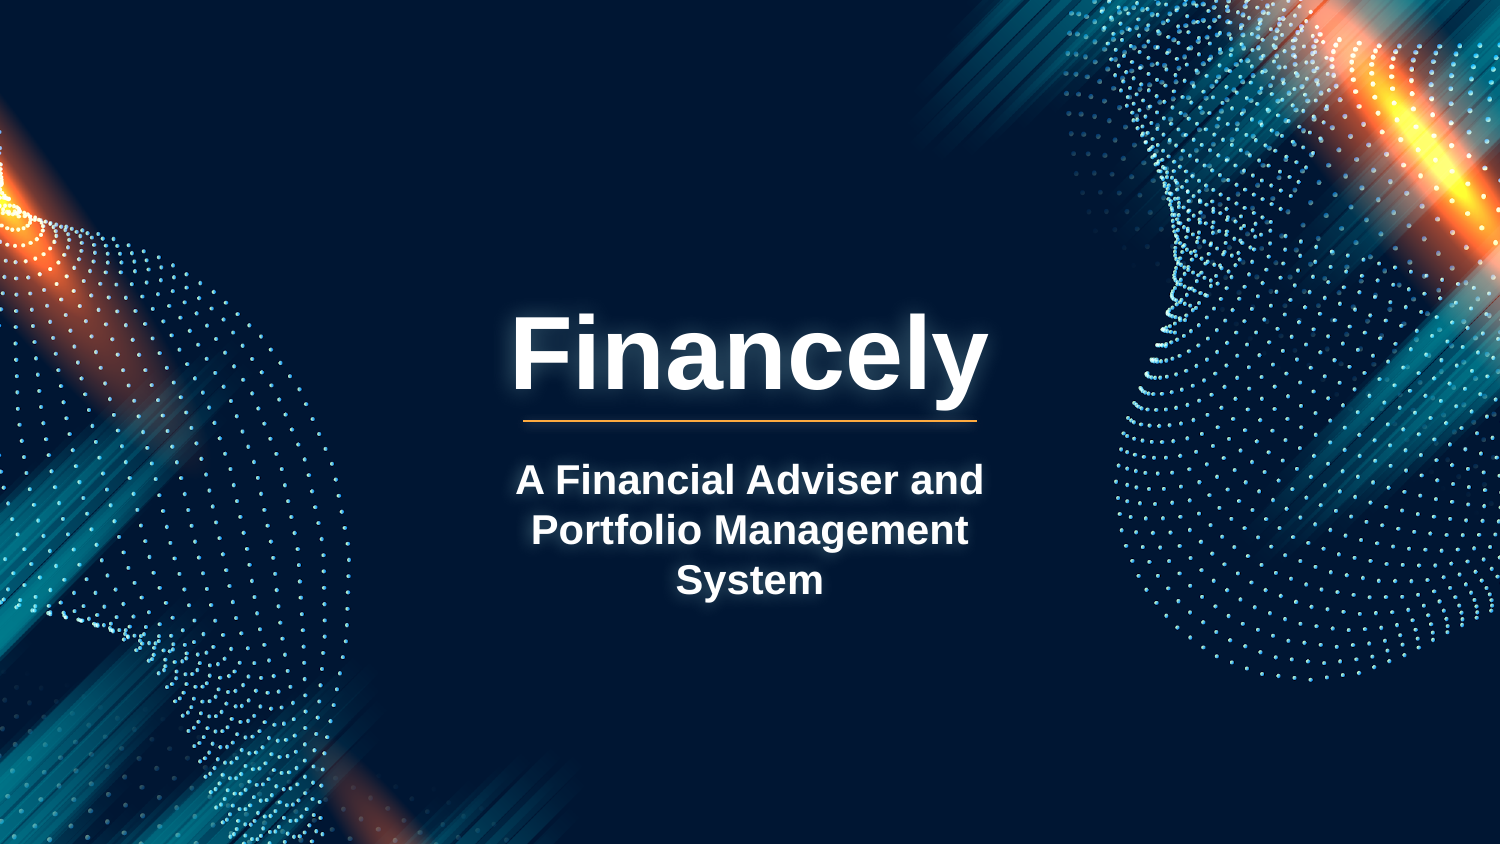

# Financely
A Financial Adviser and Portfolio Management System